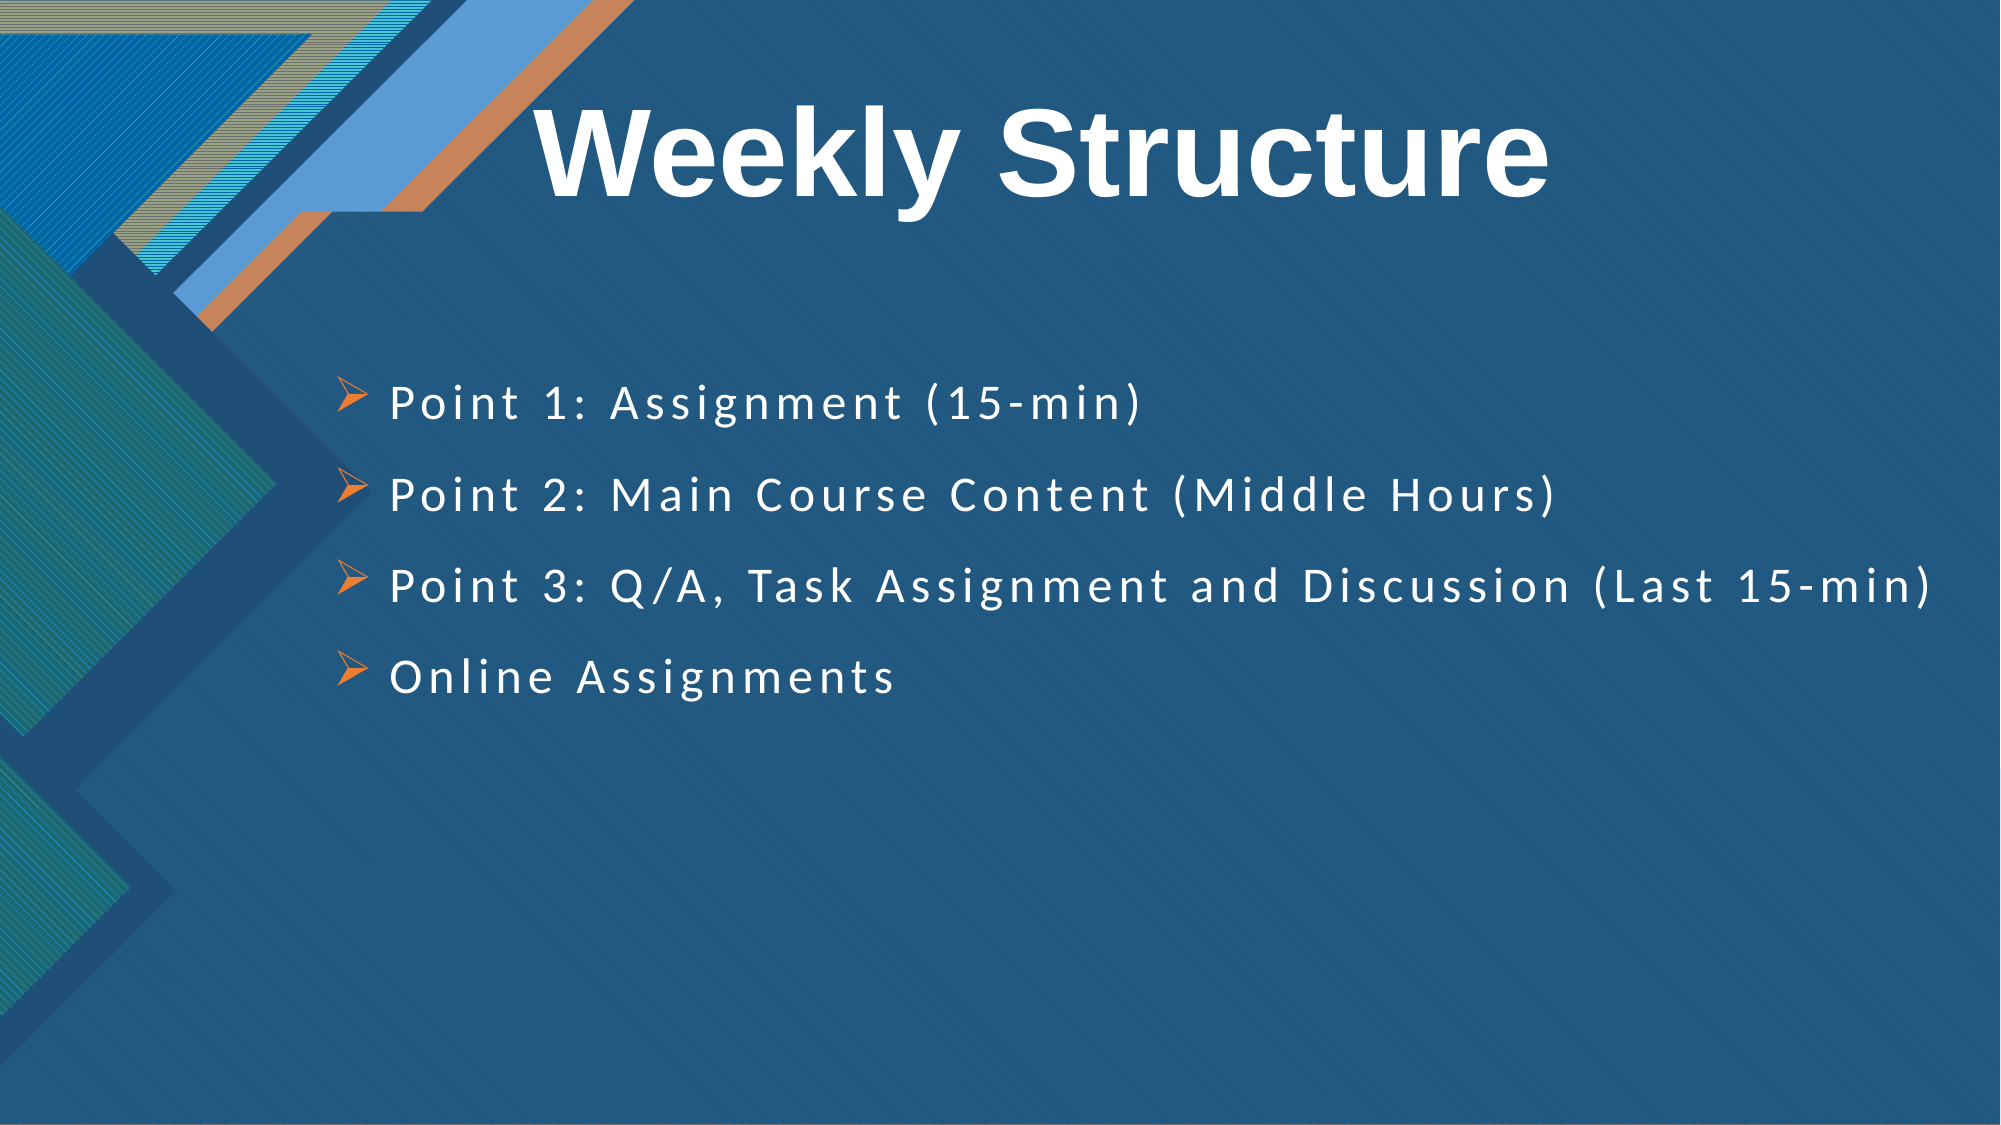

# Weekly Structure
Point 1: Assignment (15-min)
Point 2: Main Course Content (Middle Hours)
Point 3: Q/A, Task Assignment and Discussion (Last 15-min)
Online Assignments